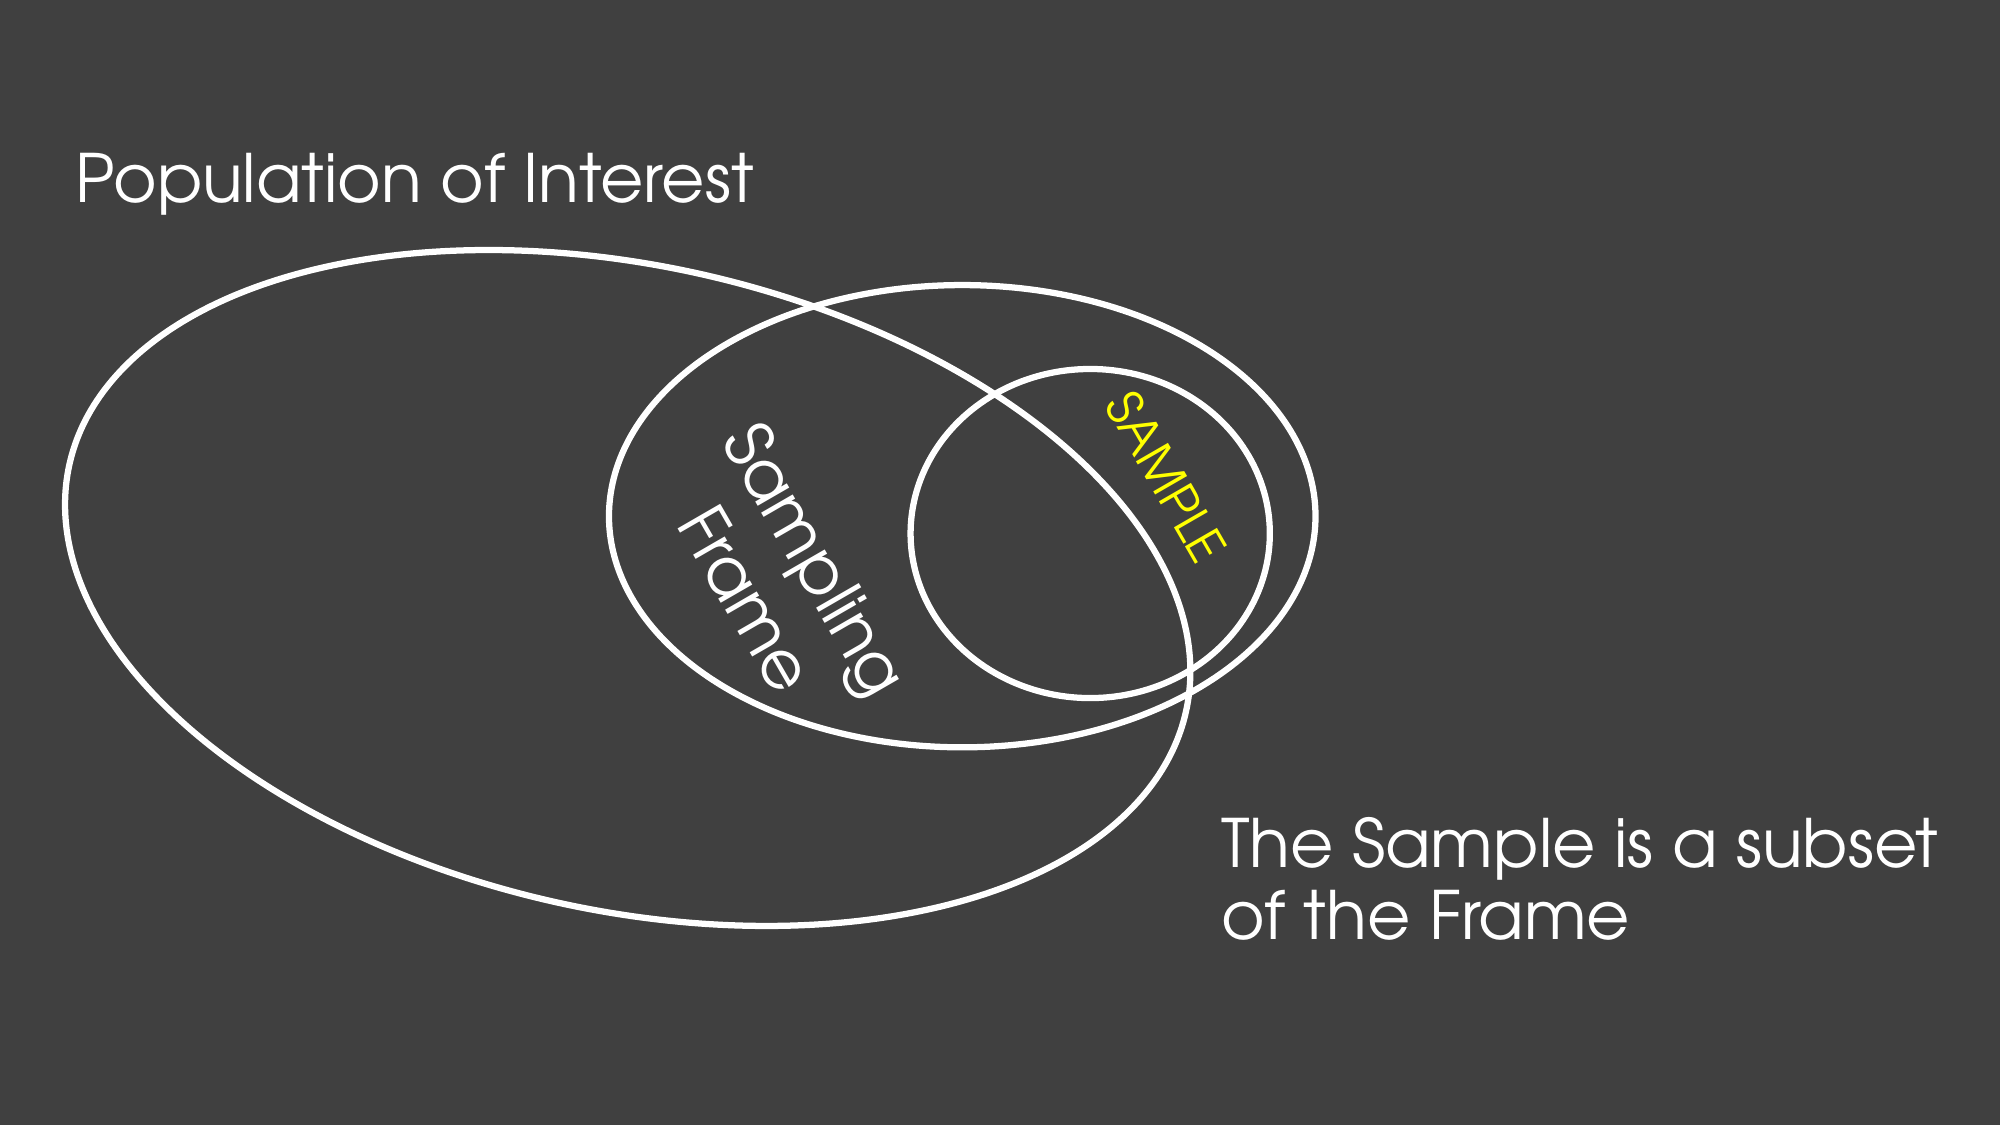

# Population of Interest

Sampling
Frame

SAMPLE
The Sample is a subset of the Frame